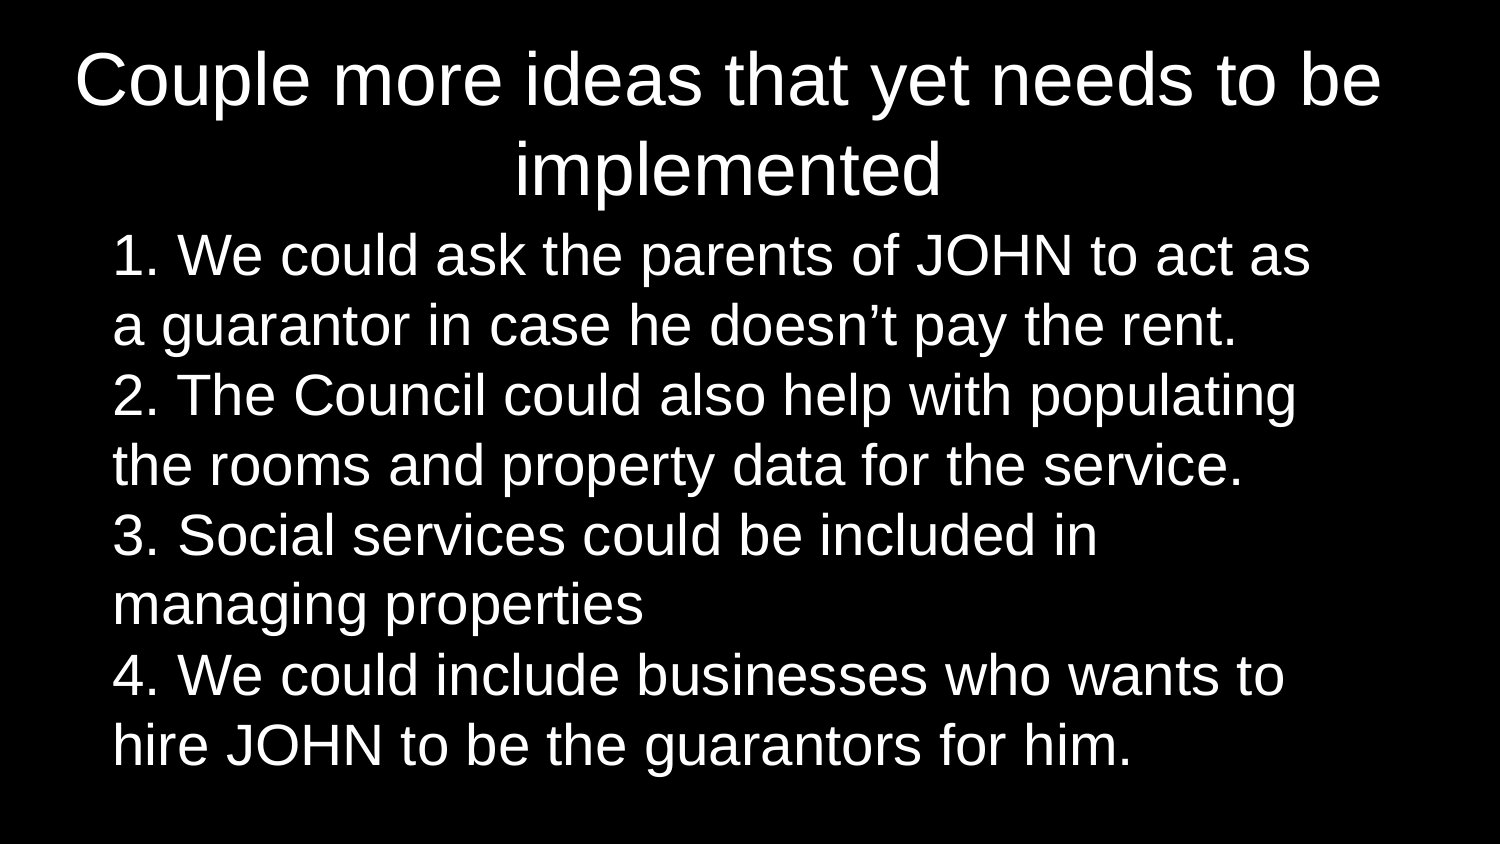

# Couple more ideas that yet needs to be implemented
1. We could ask the parents of JOHN to act as a guarantor in case he doesn’t pay the rent.
2. The Council could also help with populating the rooms and property data for the service.
3. Social services could be included in managing properties
4. We could include businesses who wants to hire JOHN to be the guarantors for him.